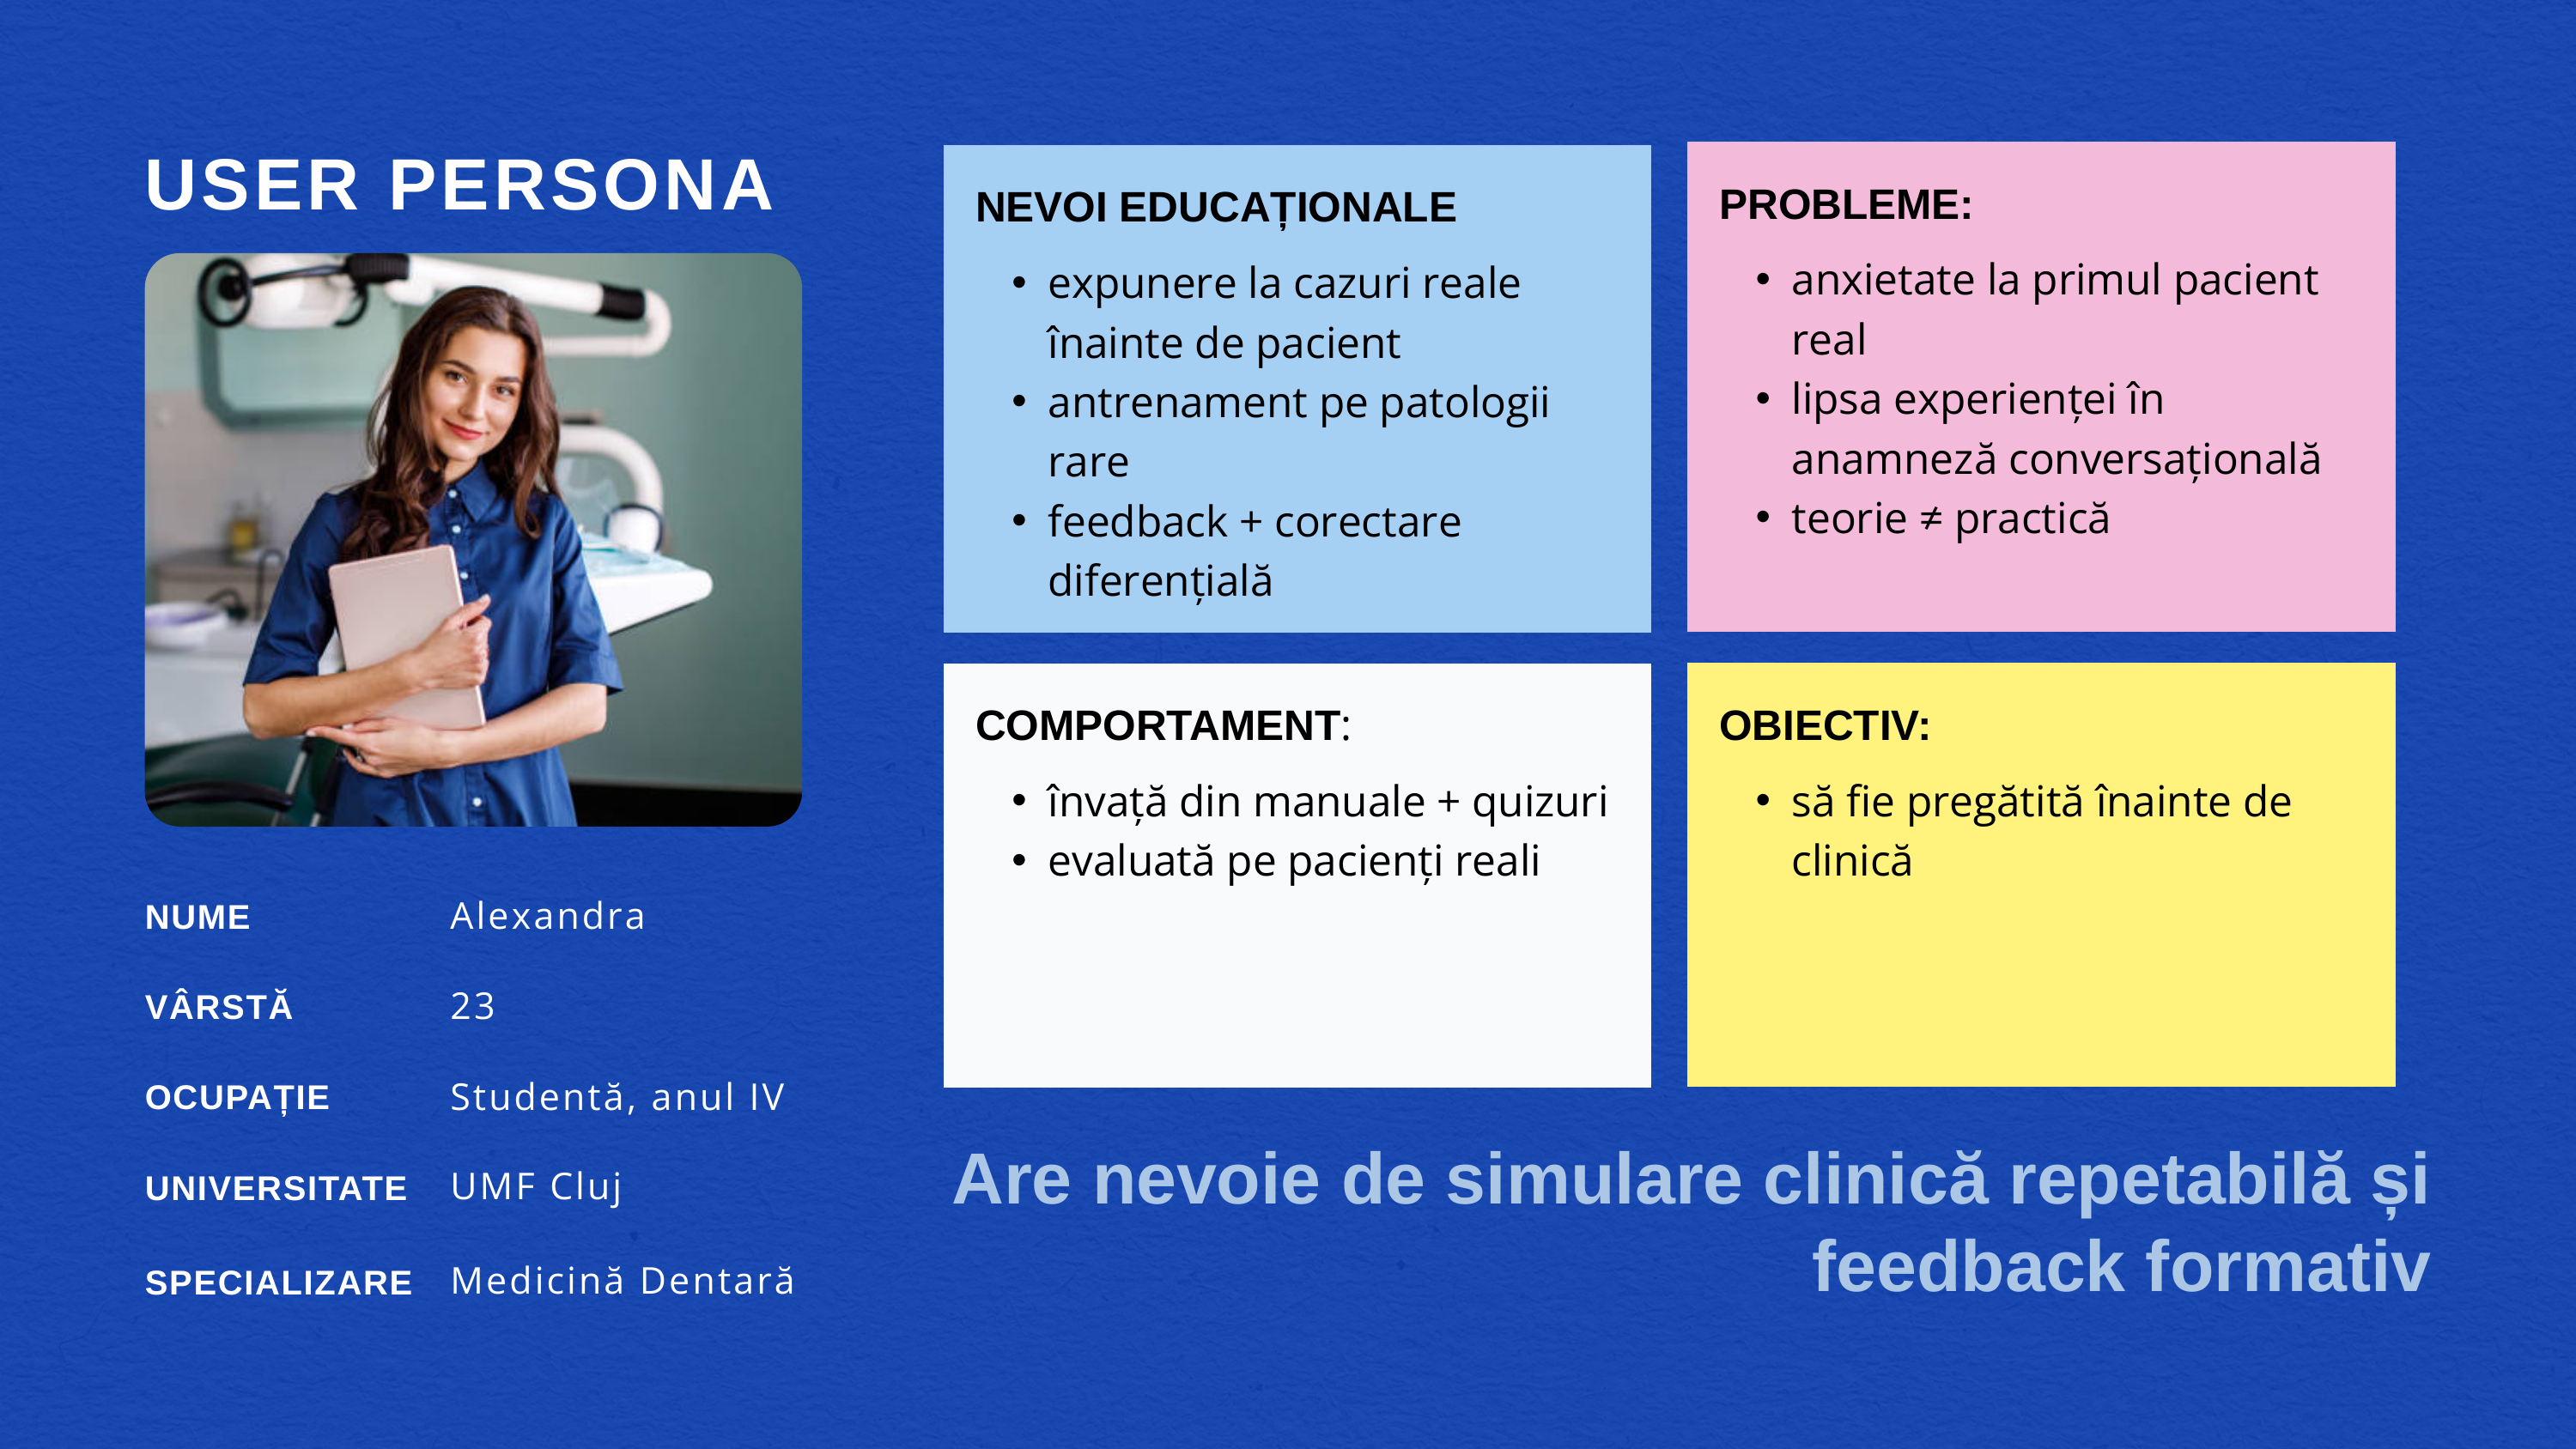

PROBLEME:

anxietate la primul pacient real
lipsa experienței în anamneză conversațională
teorie ≠ practică

NEVOI EDUCAȚIONALE

expunere la cazuri reale înainte de pacient
antrenament pe patologii rare
feedback + corectare diferențială
USER PERSONA

OBIECTIV:

să fie pregătită înainte de clinică

COMPORTAMENT:

învață din manuale + quizuri
evaluată pe pacienți reali
Alexandra
NUME
23
VÂRSTĂ
Studentă, anul IV
OCUPAȚIE
UMF Cluj
UNIVERSITATE
Medicină Dentară
SPECIALIZARE
Are nevoie de simulare clinică repetabilă și feedback formativ